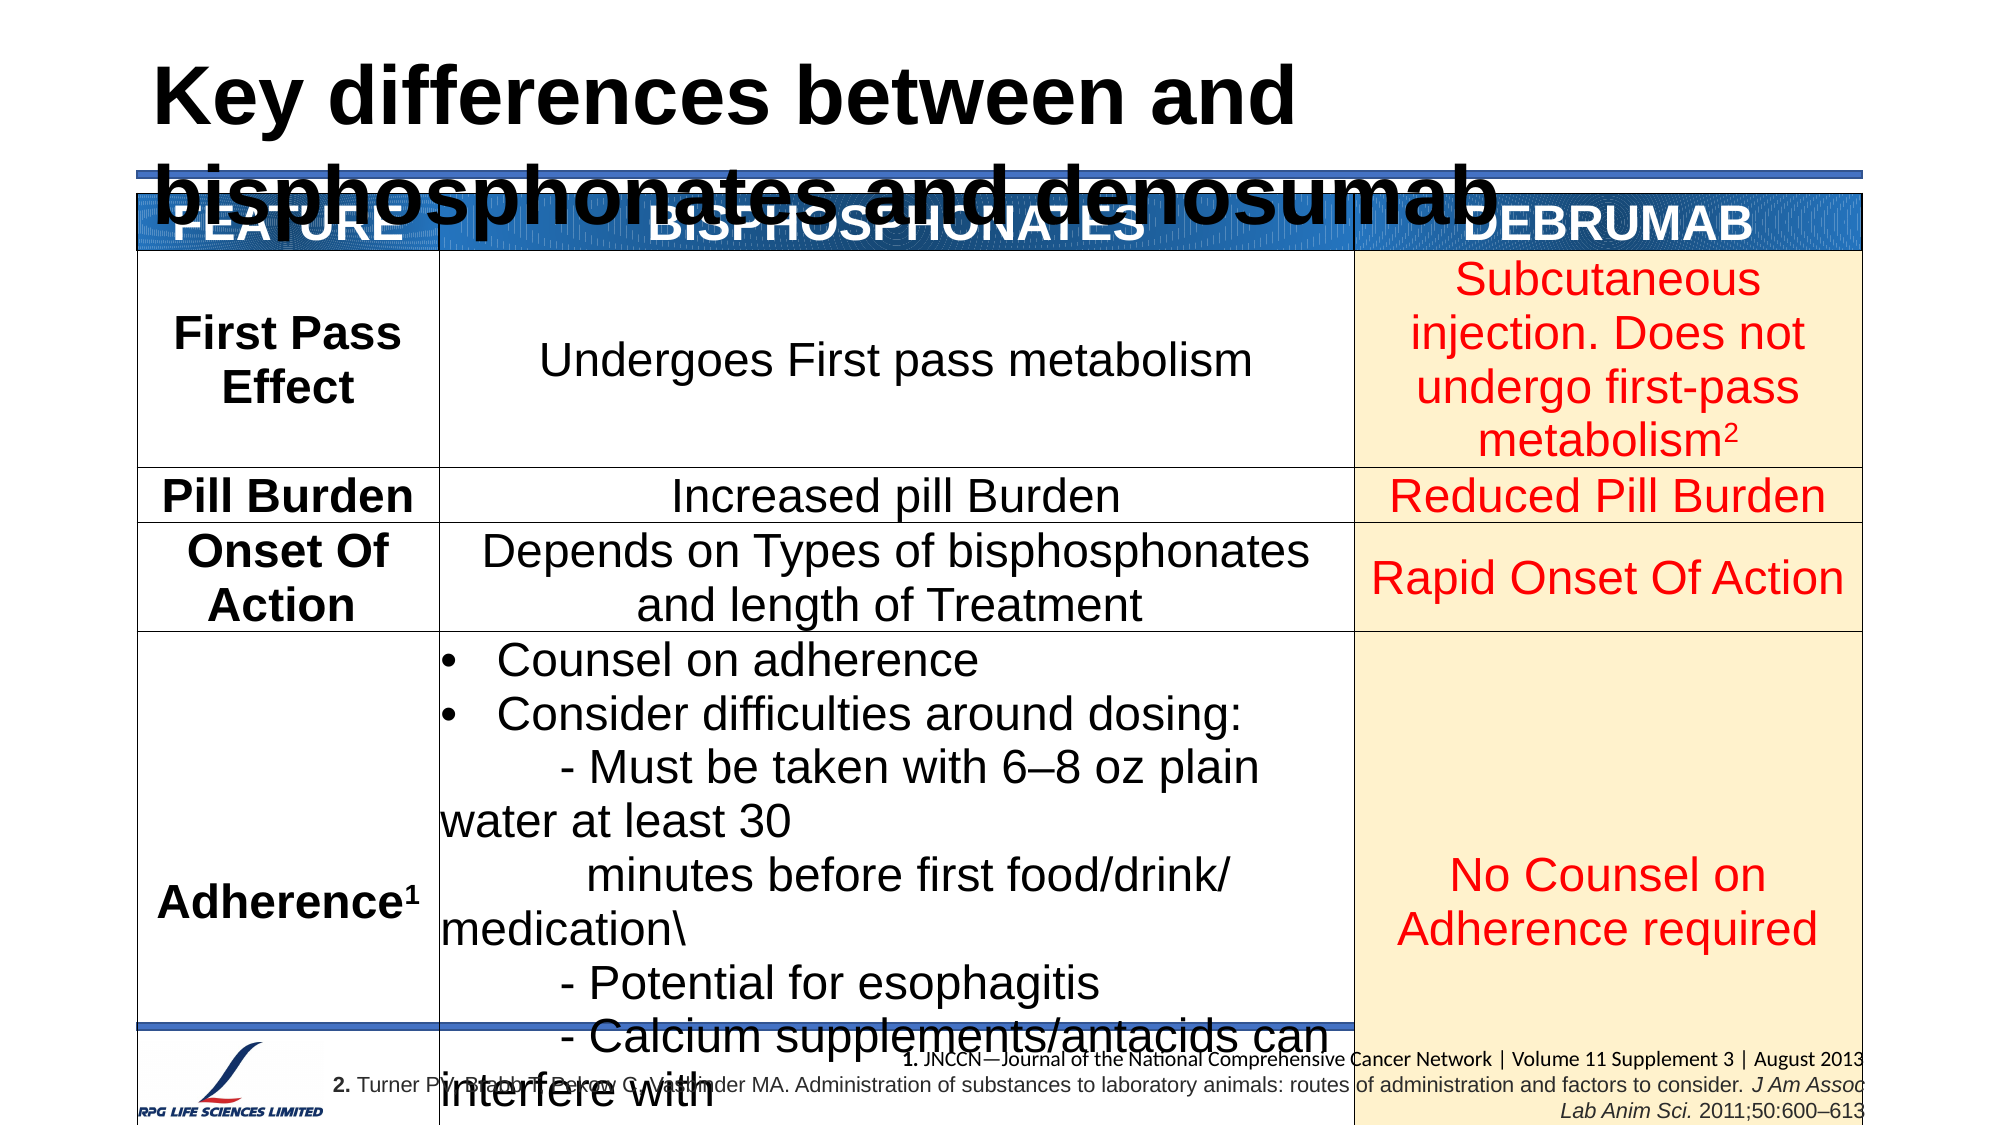

Key differences between and bisphosphonates and denosumab
| FEATURE | BISPHOSPHONATES | DEBRUMAB |
| --- | --- | --- |
| First Pass Effect | Undergoes First pass metabolism | Subcutaneous injection. Does not undergo first-pass metabolism2 |
| Pill Burden | Increased pill Burden | Reduced Pill Burden |
| Onset Of Action | Depends on Types of bisphosphonates and length of Treatment | Rapid Onset Of Action |
| Adherence1 | Counsel on adherence Consider difficulties around dosing: - Must be taken with 6–8 oz plain water at least 30 minutes before first food/drink/ medication\ - Potential for esophagitis - Calcium supplements/antacids can interfere with absorption | No Counsel on Adherence required |
| First Pass Metabolism | As Oral Drug It undergoes First Pass metabolism | As a subcutaneous injection, does not undergo first-pass metabolism |
 1. JNCCN—Journal of the National Comprehensive Cancer Network | Volume 11 Supplement 3 | August 2013
2. Turner PV, Brabb T, Pekow C, Vasbinder MA. Administration of substances to laboratory animals: routes of administration and factors to consider. J Am Assoc Lab Anim Sci. 2011;50:600–613